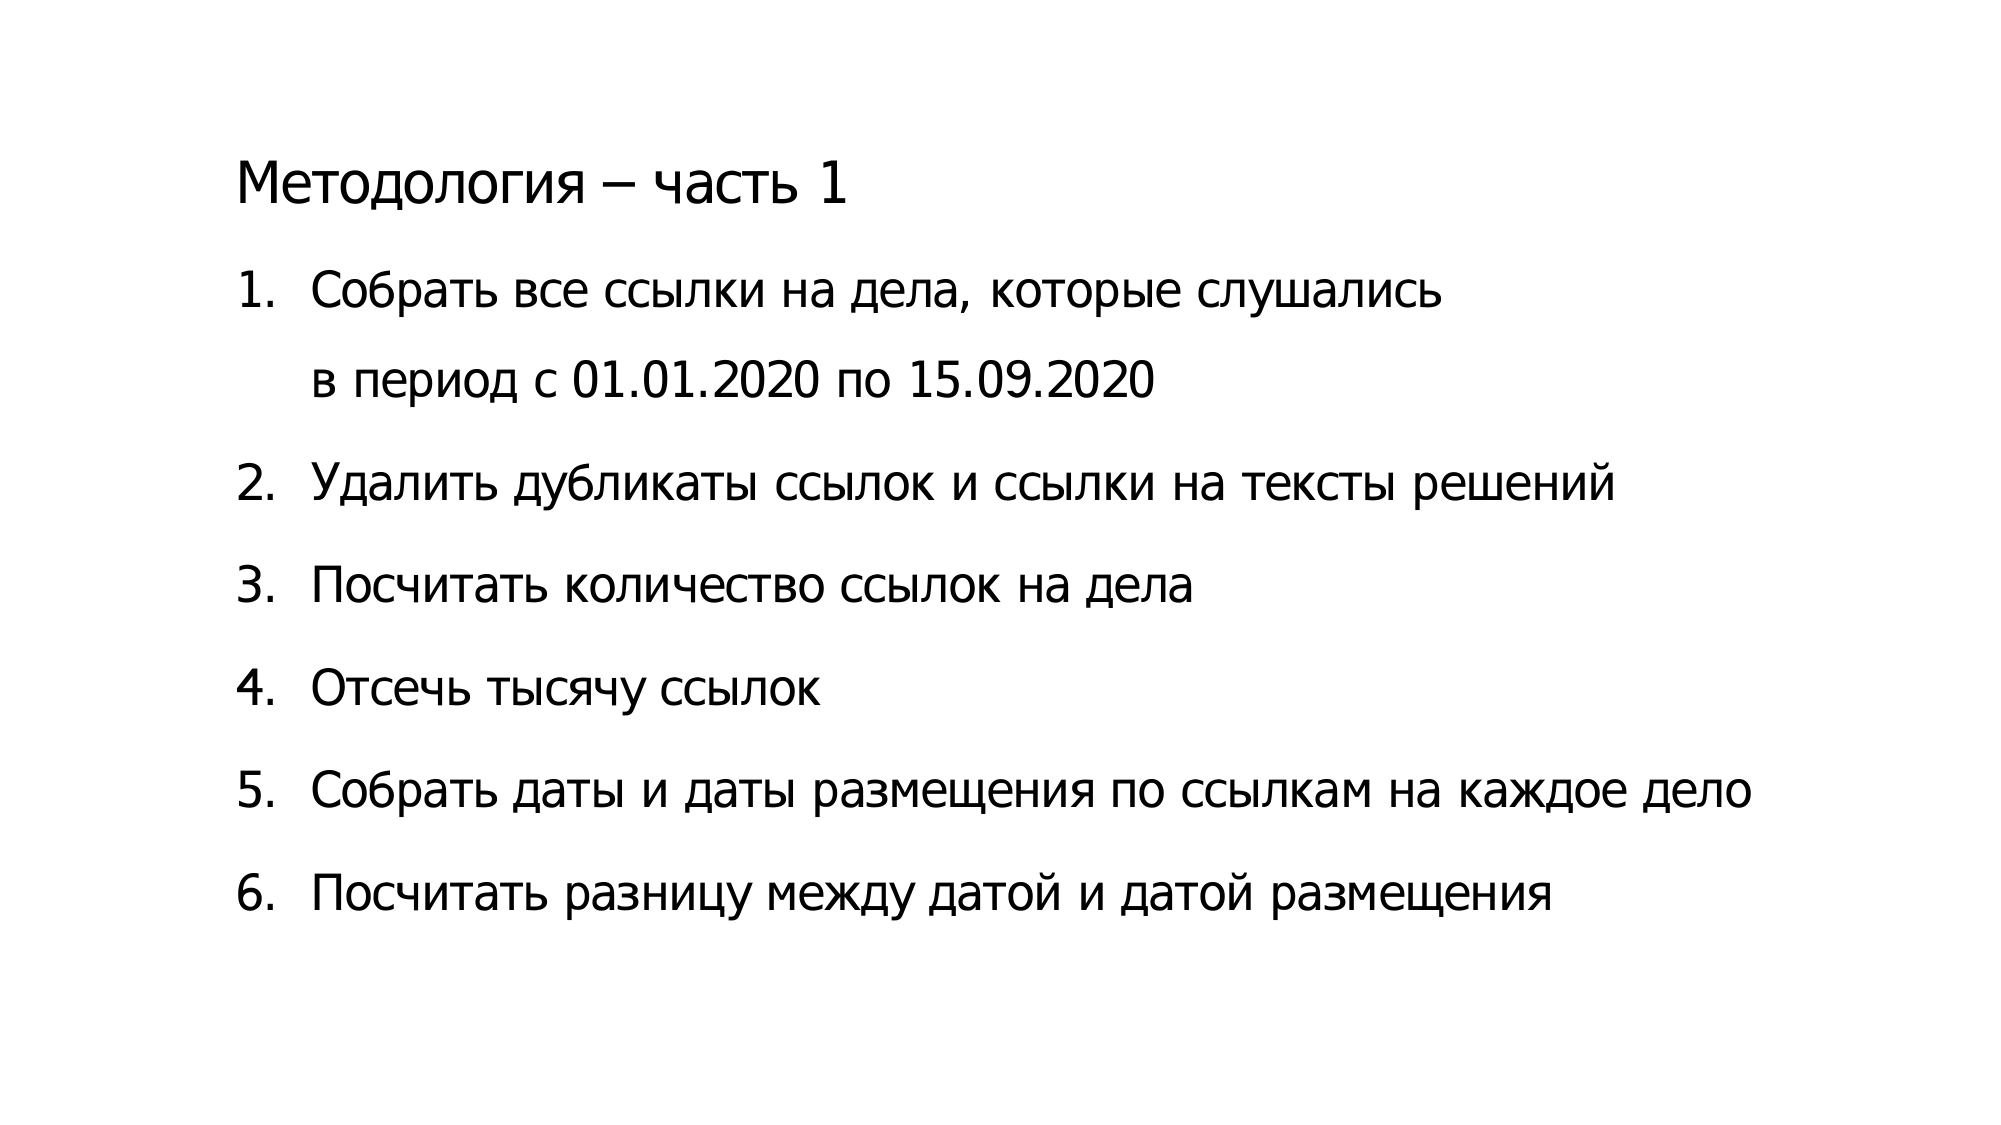

Методология – часть 1
Собрать все ссылки на дела, которые слушались
в период с 01.01.2020 по 15.09.2020
Удалить дубликаты ссылок и ссылки на тексты решений
Посчитать количество ссылок на дела
Отсечь тысячу ссылок
Собрать даты и даты размещения по ссылкам на каждое дело
Посчитать разницу между датой и датой размещения